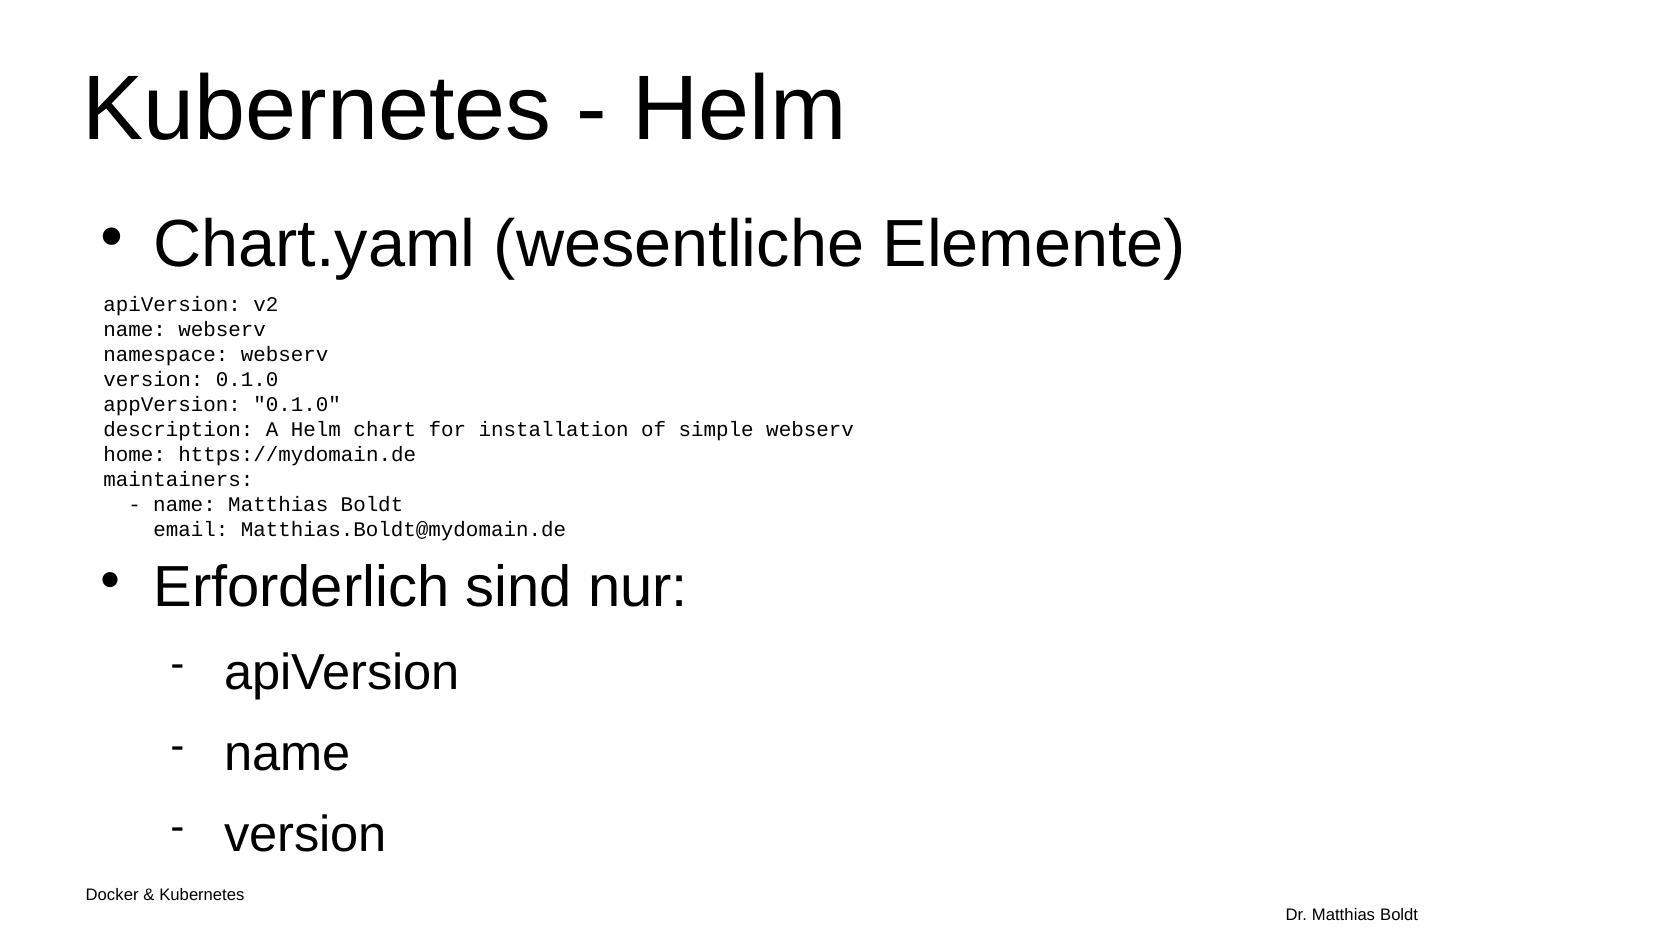

Kubernetes - Helm
Chart.yaml (wesentliche Elemente)

apiVersion: v2
name: webserv
namespace: webserv
version: 0.1.0
appVersion: "0.1.0"
description: A Helm chart for installation of simple webserv
home: https://mydomain.de
maintainers:
  - name: Matthias Boldt
    email: Matthias.Boldt@mydomain.de

Erforderlich sind nur:
apiVersion
name
version

Docker & Kubernetes																Dr. Matthias Boldt